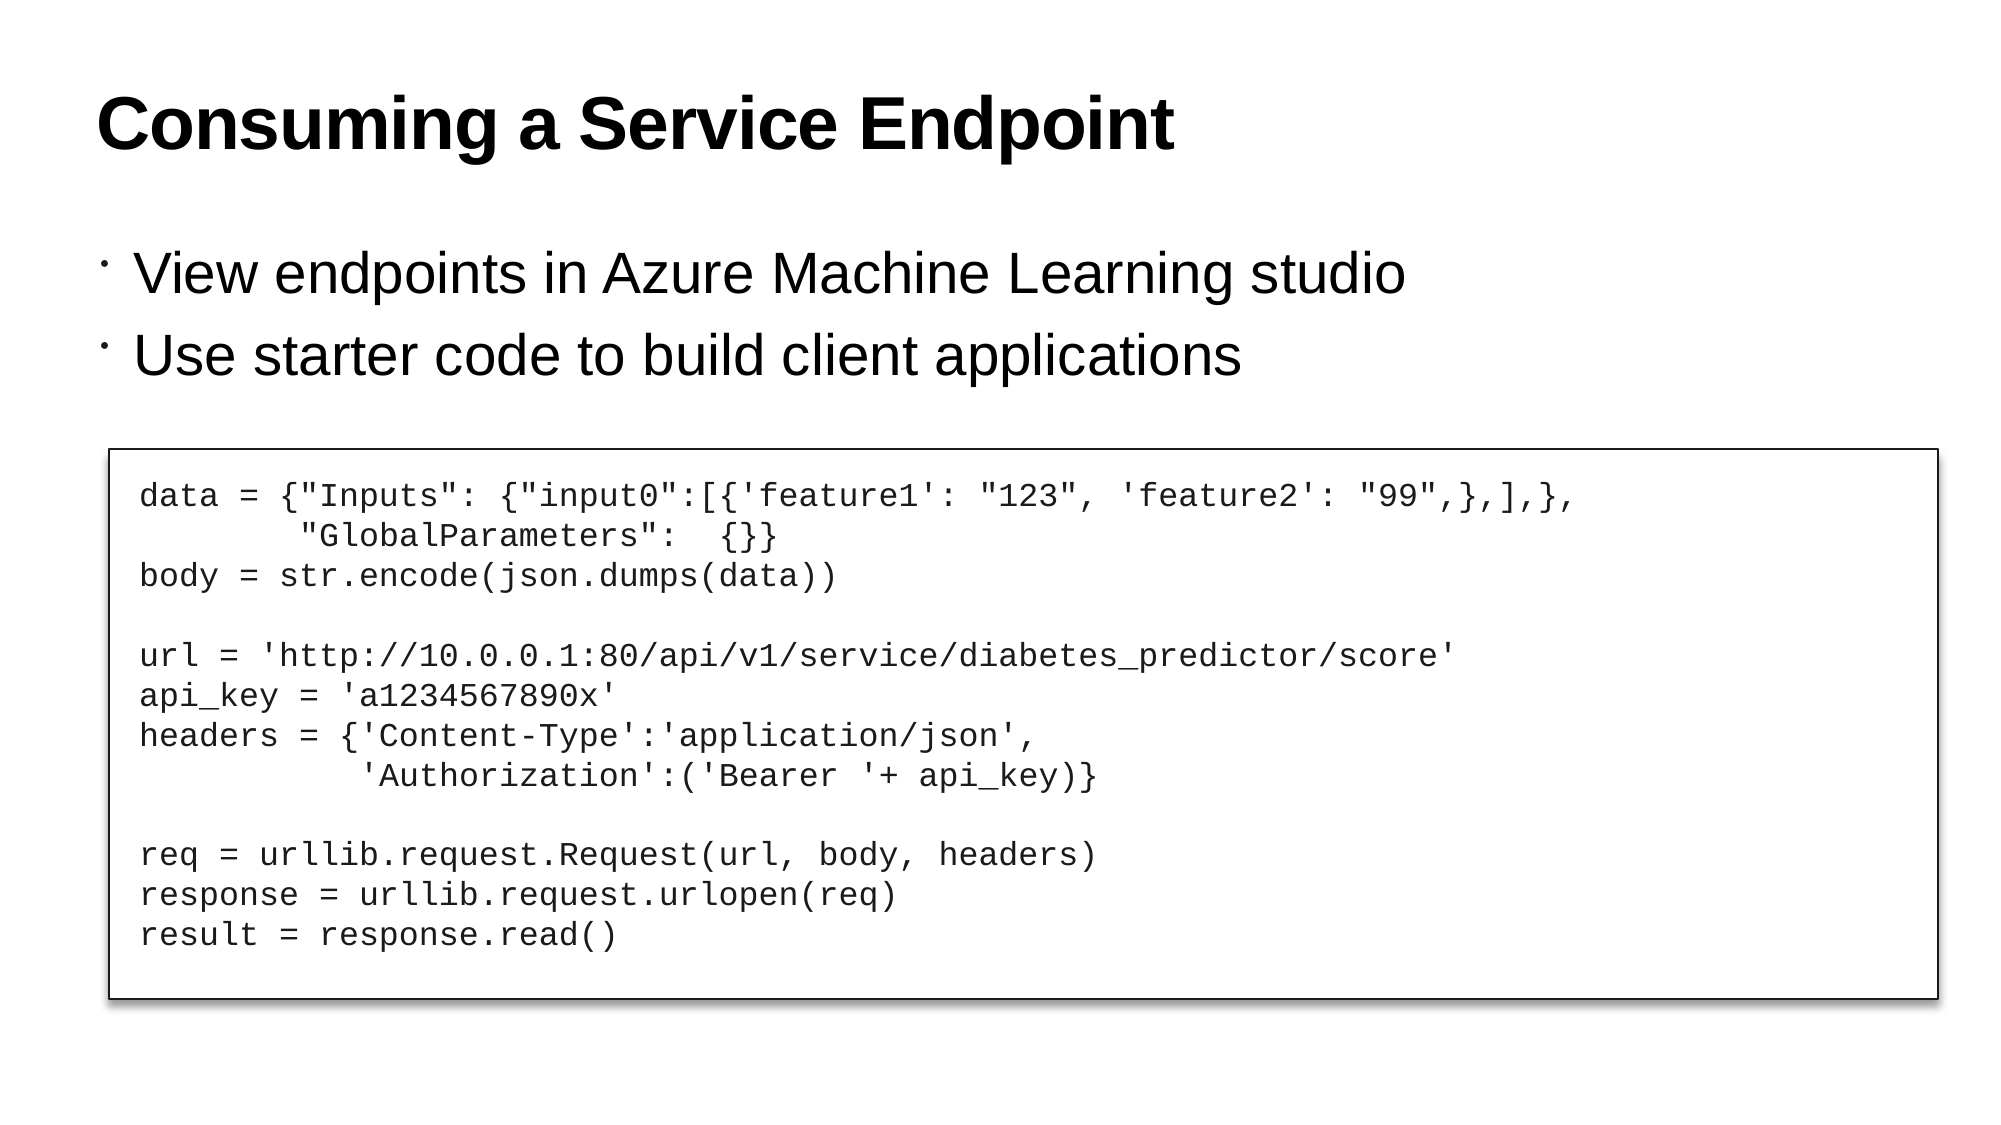

# Consuming a Service Endpoint
View endpoints in Azure Machine Learning studio
Use starter code to build client applications
data = {"Inputs": {"input0":[{'feature1': "123", 'feature2': "99",},],},
        "GlobalParameters":  {}}
body = str.encode(json.dumps(data))

url = 'http://10.0.0.1:80/api/v1/service/diabetes_predictor/score'
api_key = 'a1234567890x'
headers = {'Content-Type':'application/json',
           'Authorization':('Bearer '+ api_key)}

req = urllib.request.Request(url, body, headers)
response = urllib.request.urlopen(req)
result = response.read()